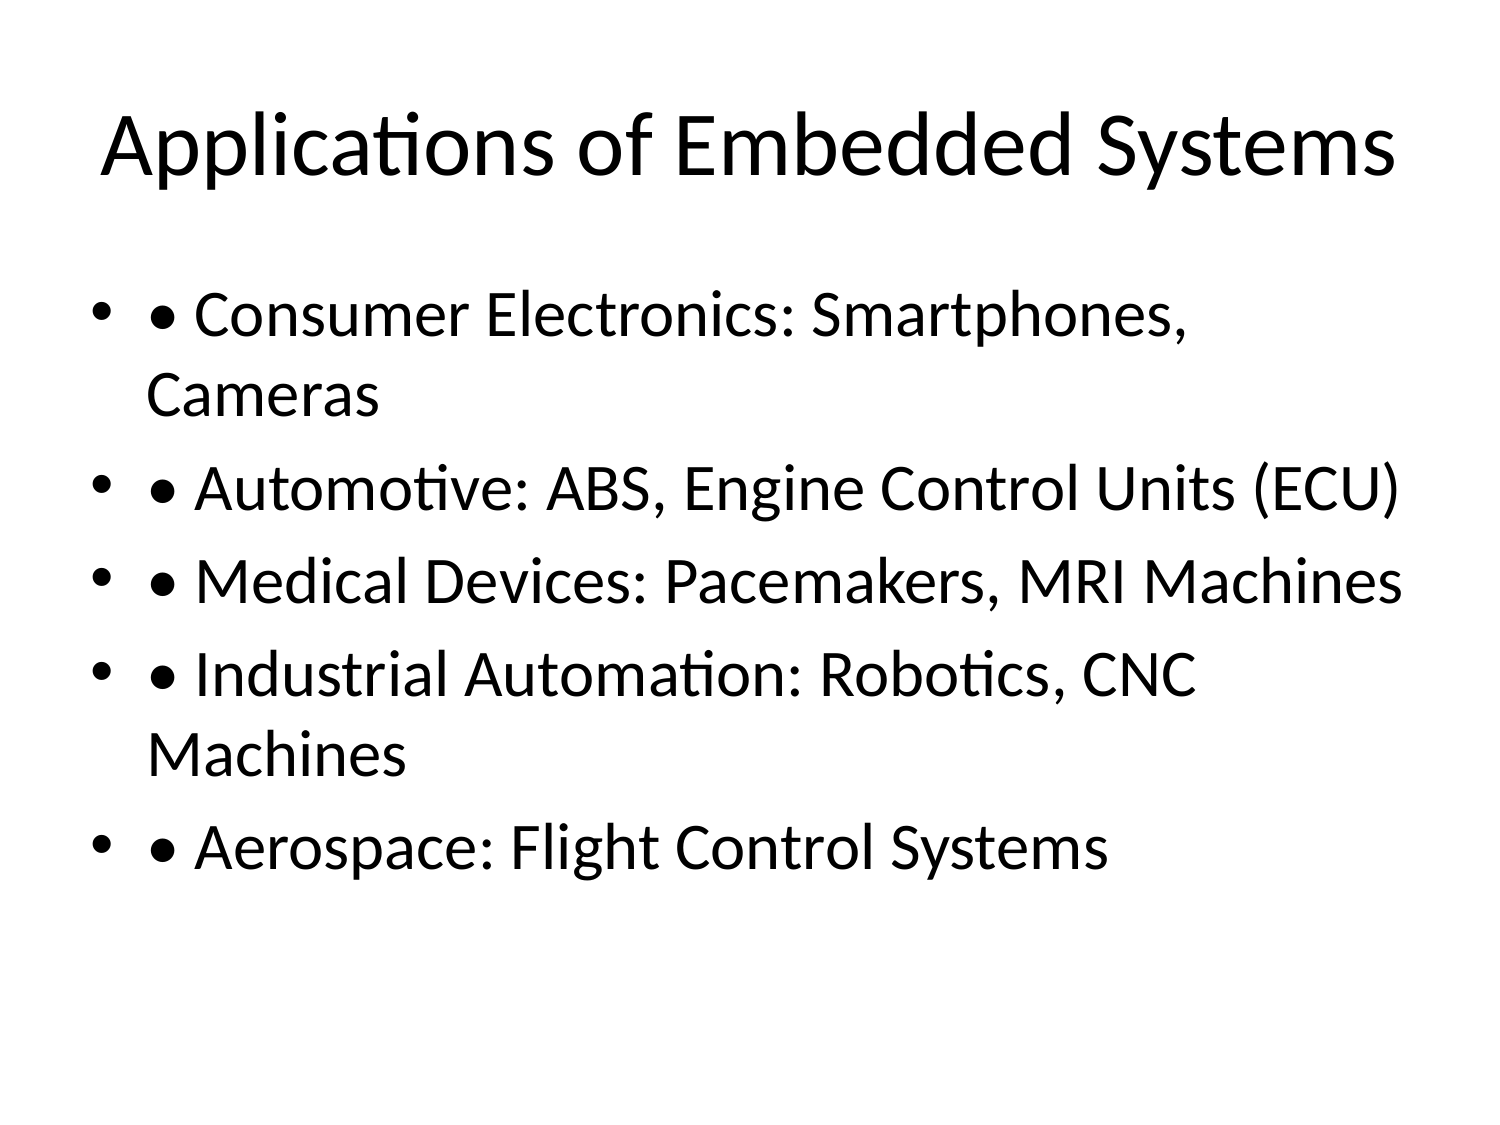

# Applications of Embedded Systems
• Consumer Electronics: Smartphones, Cameras
• Automotive: ABS, Engine Control Units (ECU)
• Medical Devices: Pacemakers, MRI Machines
• Industrial Automation: Robotics, CNC Machines
• Aerospace: Flight Control Systems